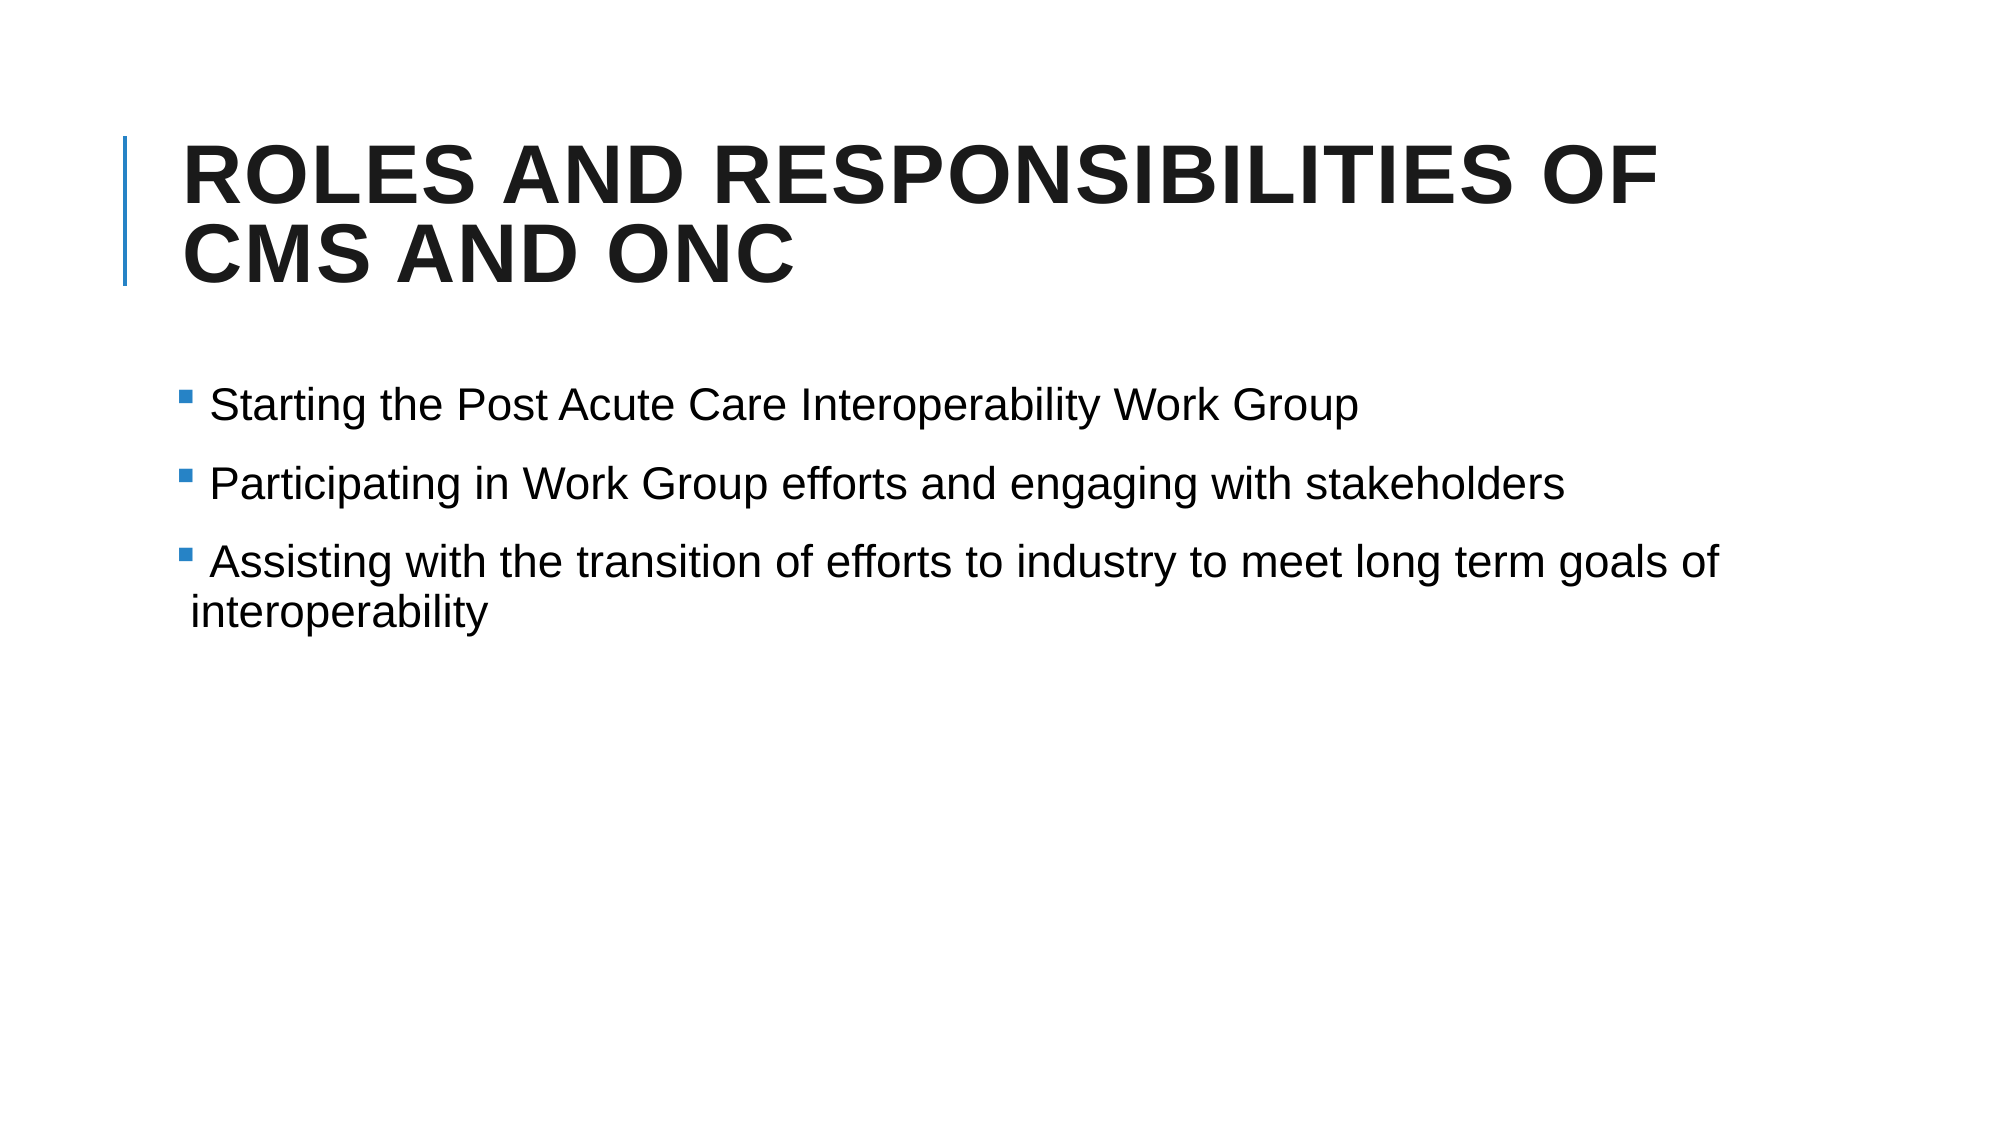

# ROles and responsibilities of CMS and ONC
 Starting the Post Acute Care Interoperability Work Group
 Participating in Work Group efforts and engaging with stakeholders
 Assisting with the transition of efforts to industry to meet long term goals of interoperability